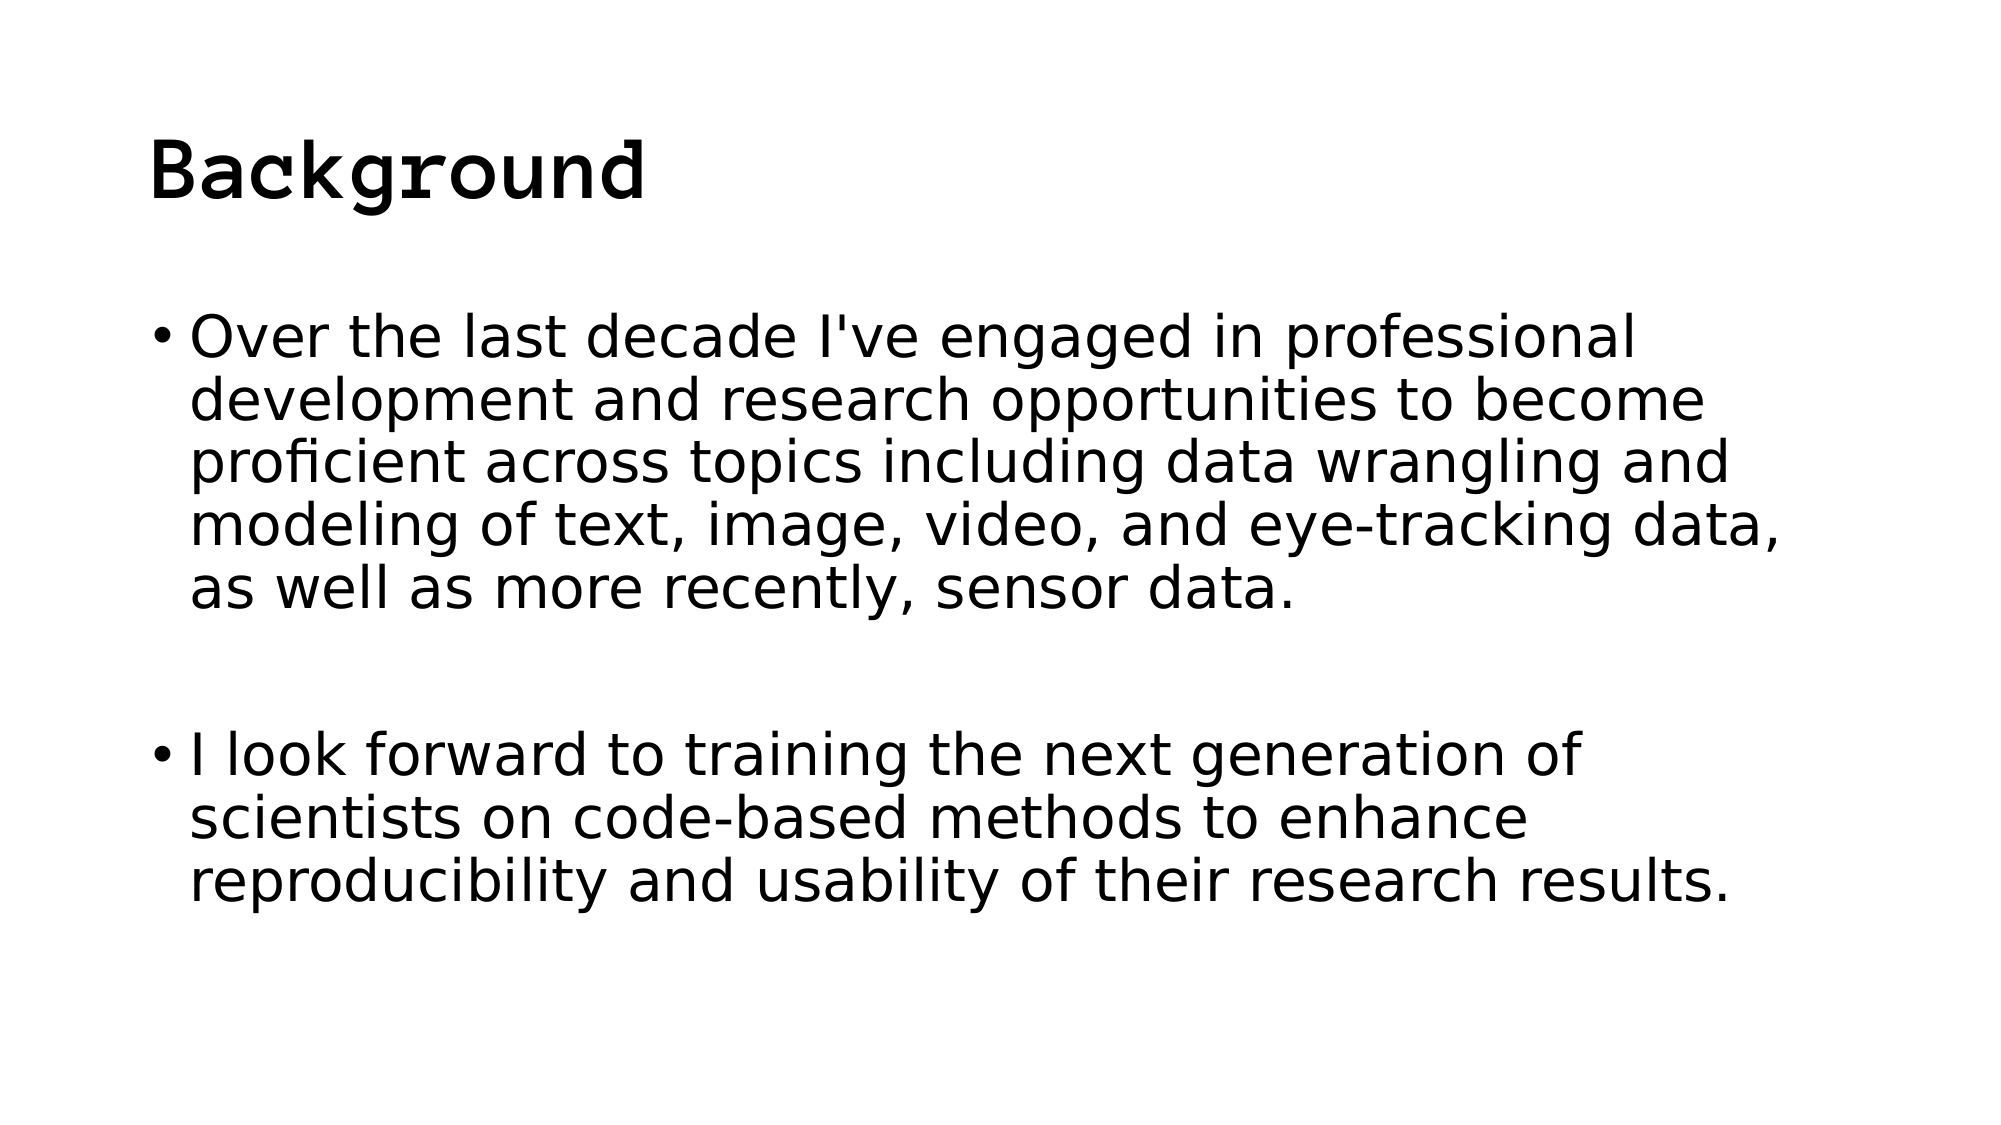

# Background
Over the last decade I've engaged in professional development and research opportunities to become proficient across topics including data wrangling and modeling of text, image, video, and eye-tracking data, as well as more recently, sensor data.

I look forward to training the next generation of scientists on code-based methods to enhance reproducibility and usability of their research results.